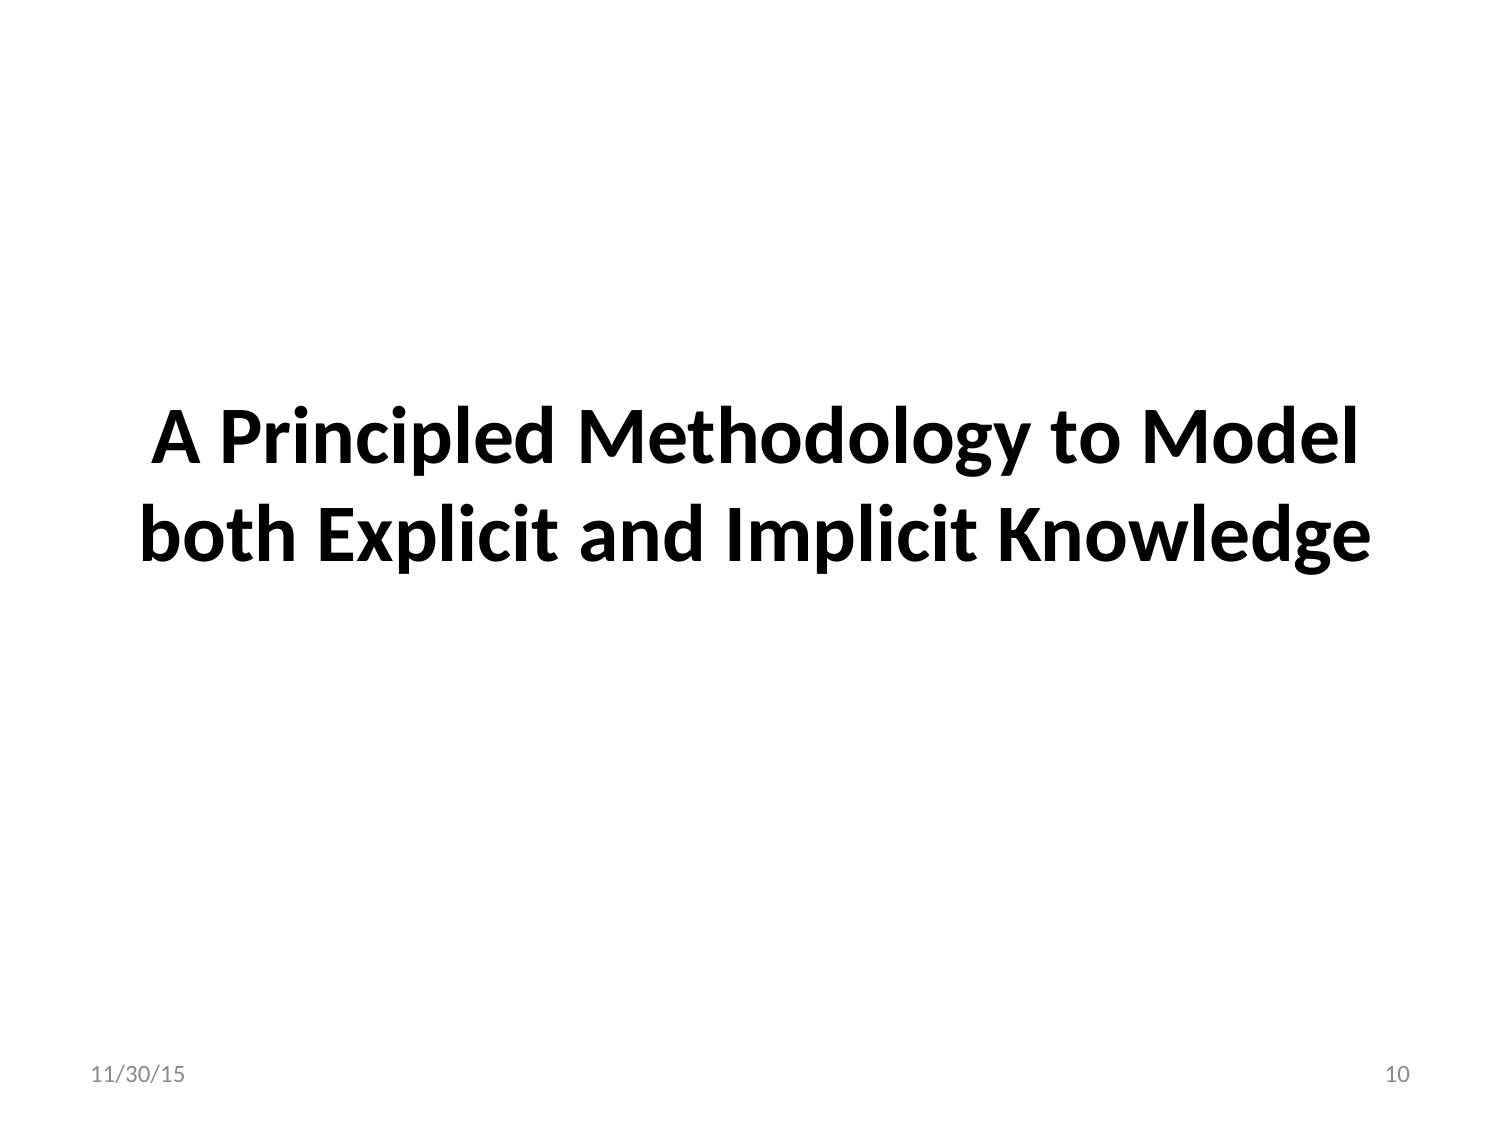

# A Principled Methodology to Model both Explicit and Implicit Knowledge
11/30/15
10